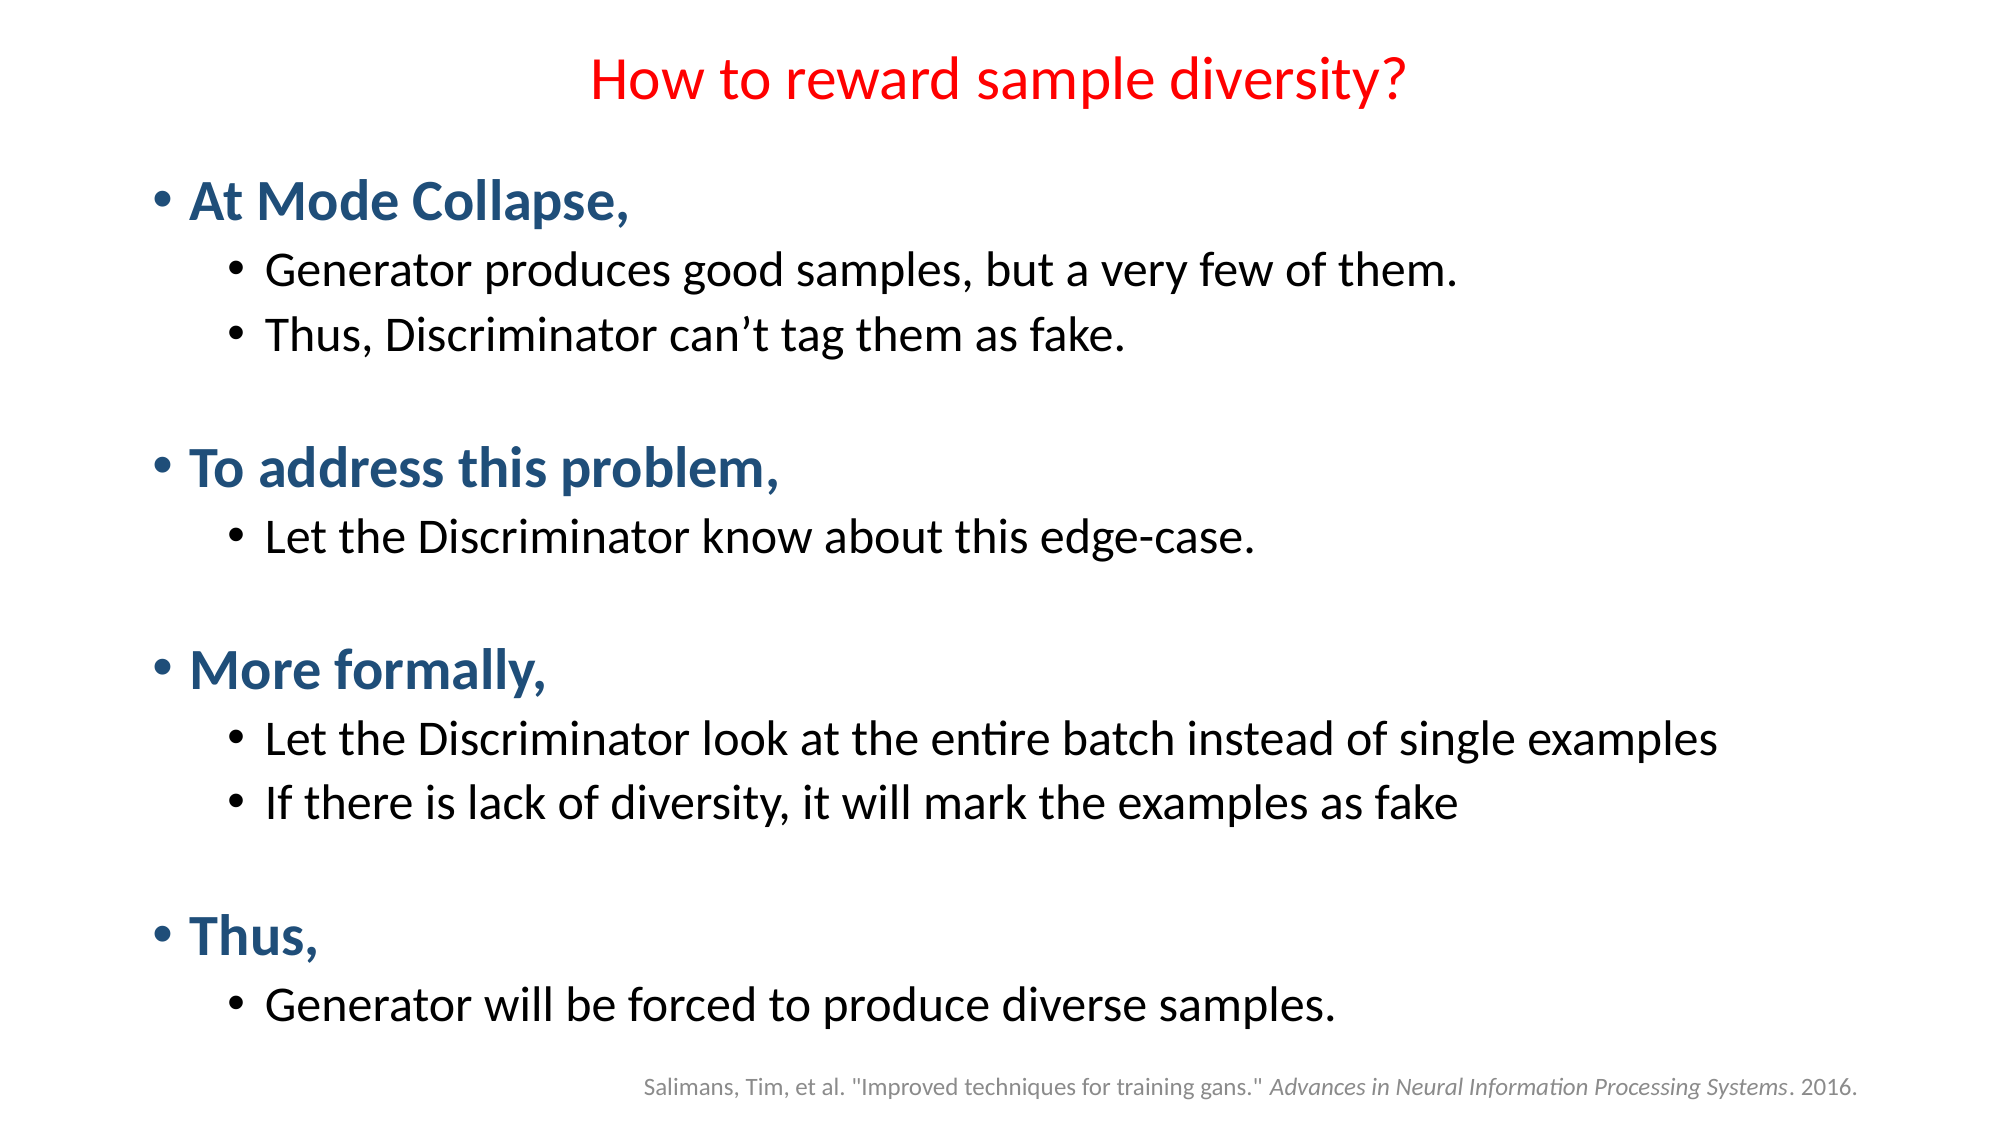

# How to reward sample diversity?
At Mode Collapse,
Generator produces good samples, but a very few of them.
Thus, Discriminator can’t tag them as fake.
To address this problem,
Let the Discriminator know about this edge-case.
More formally,
Let the Discriminator look at the entire batch instead of single examples
If there is lack of diversity, it will mark the examples as fake
Thus,
Generator will be forced to produce diverse samples.
Salimans, Tim, et al. "Improved techniques for training gans." Advances in Neural Information Processing Systems. 2016.